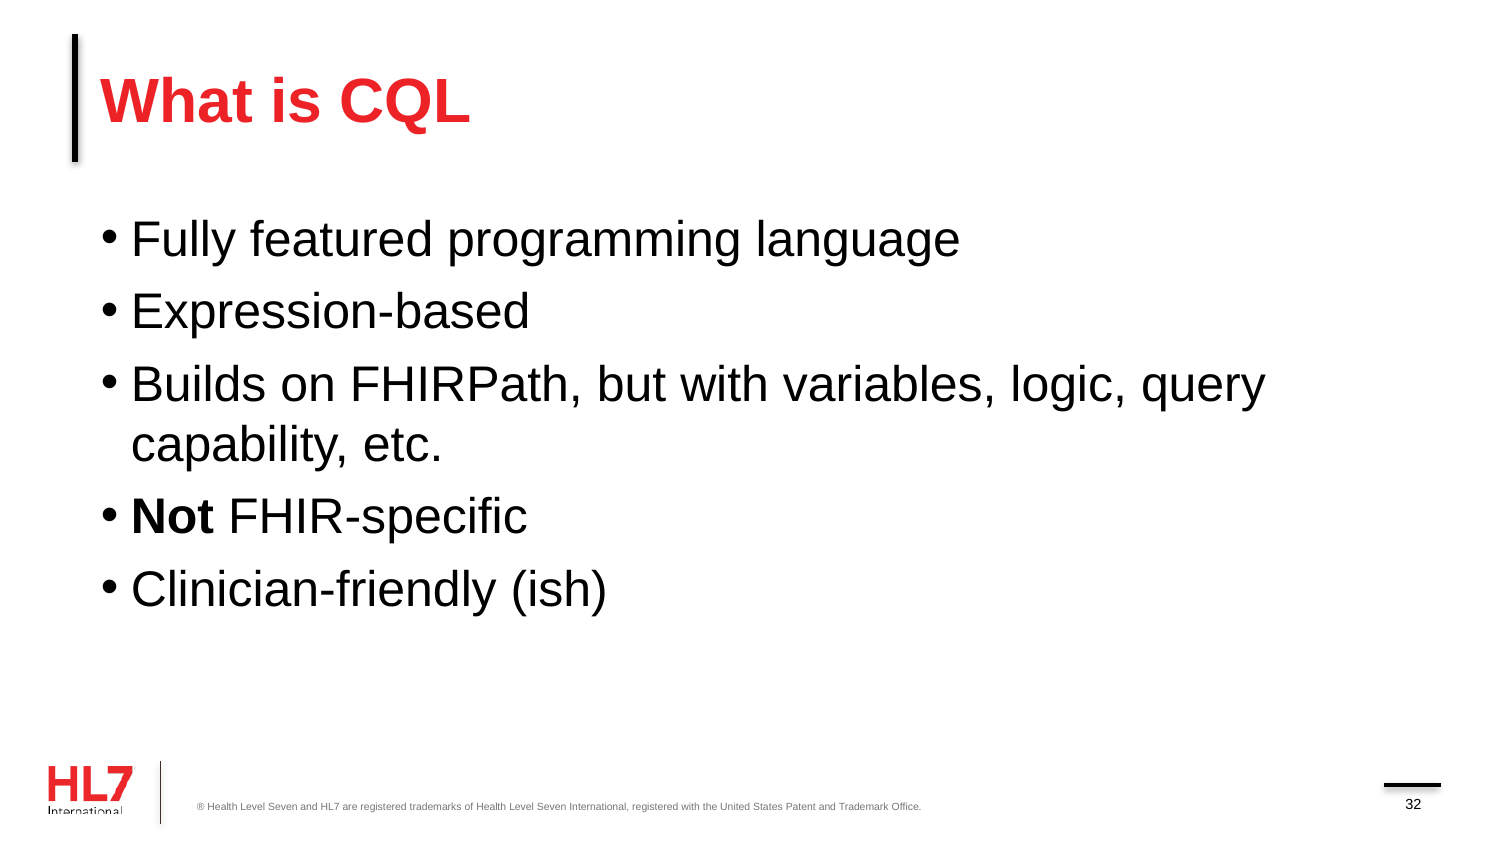

# What is CQL
Fully featured programming language
Expression-based
Builds on FHIRPath, but with variables, logic, query capability, etc.
Not FHIR-specific
Clinician-friendly (ish)
® Health Level Seven and HL7 are registered trademarks of Health Level Seven International, registered with the United States Patent and Trademark Office.
32